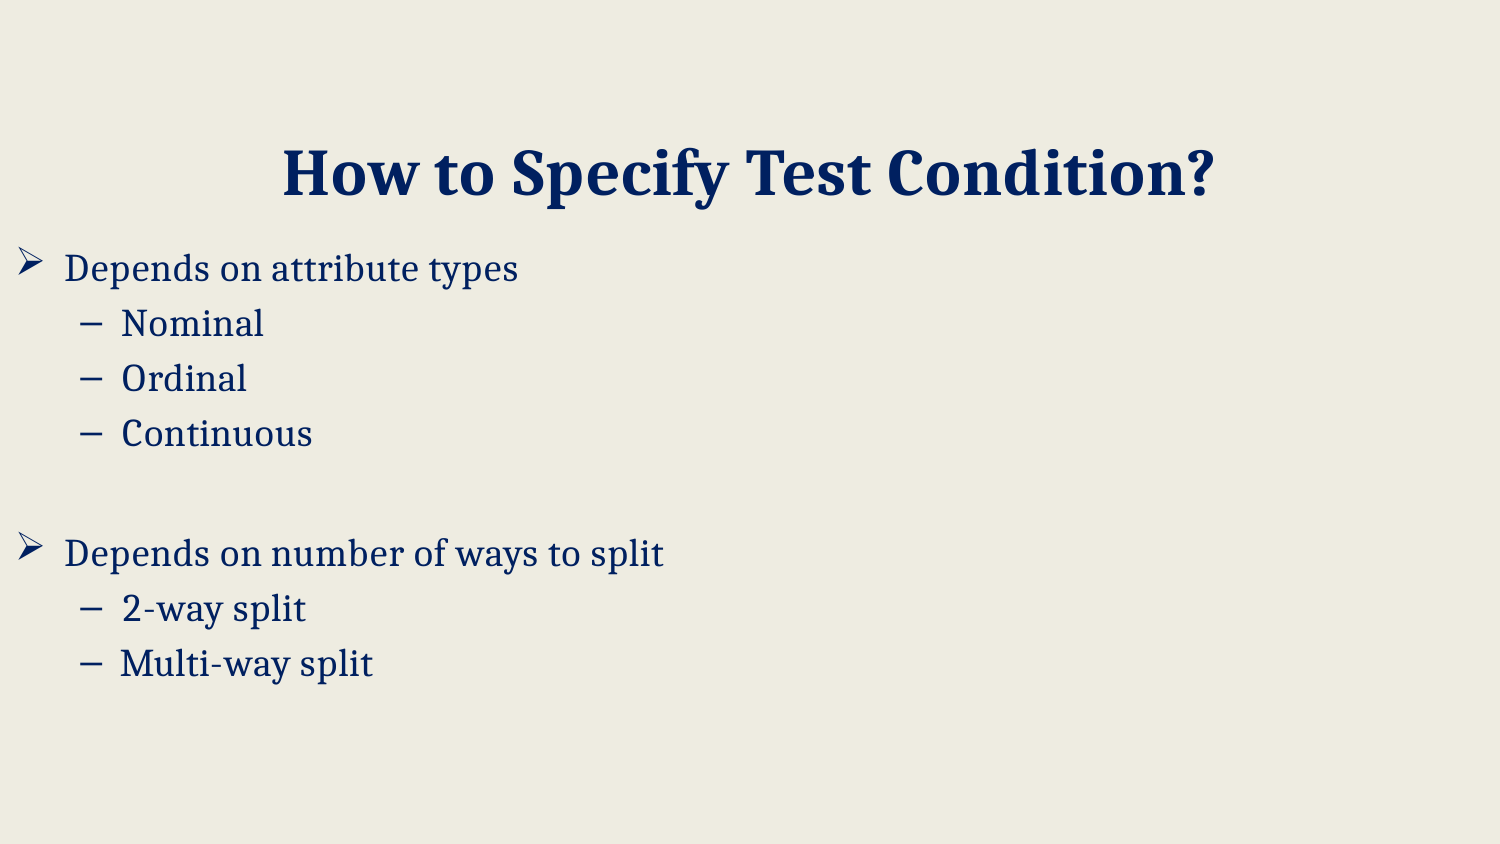

How to Specify Test Condition?
Depends on attribute types
Nominal
Ordinal
Continuous

Depends on number of ways to split
2-way split
Multi-way split